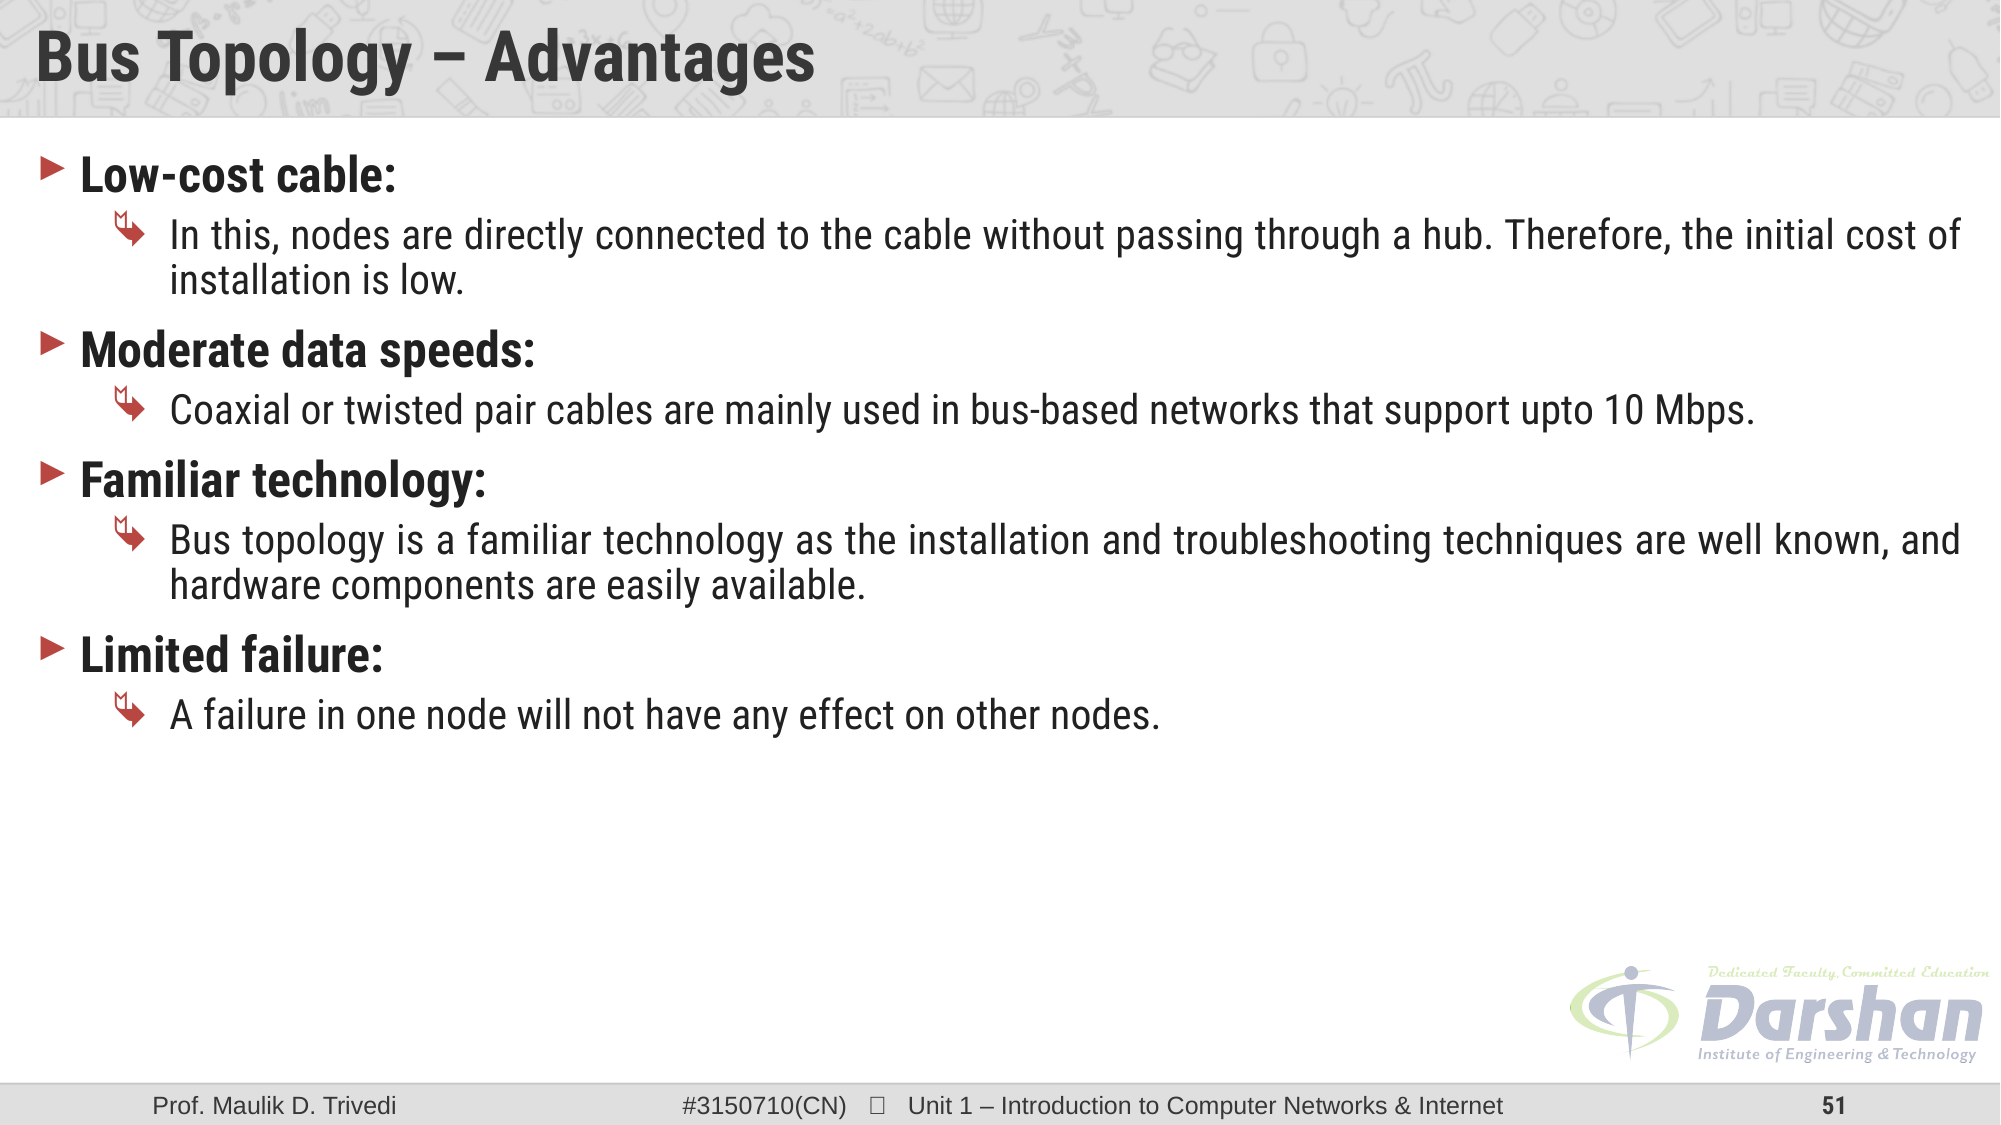

# Bus Topology – Advantages
Low-cost cable:
In this, nodes are directly connected to the cable without passing through a hub. Therefore, the initial cost of installation is low.
Moderate data speeds:
Coaxial or twisted pair cables are mainly used in bus-based networks that support upto 10 Mbps.
Familiar technology:
Bus topology is a familiar technology as the installation and troubleshooting techniques are well known, and hardware components are easily available.
Limited failure:
A failure in one node will not have any effect on other nodes.